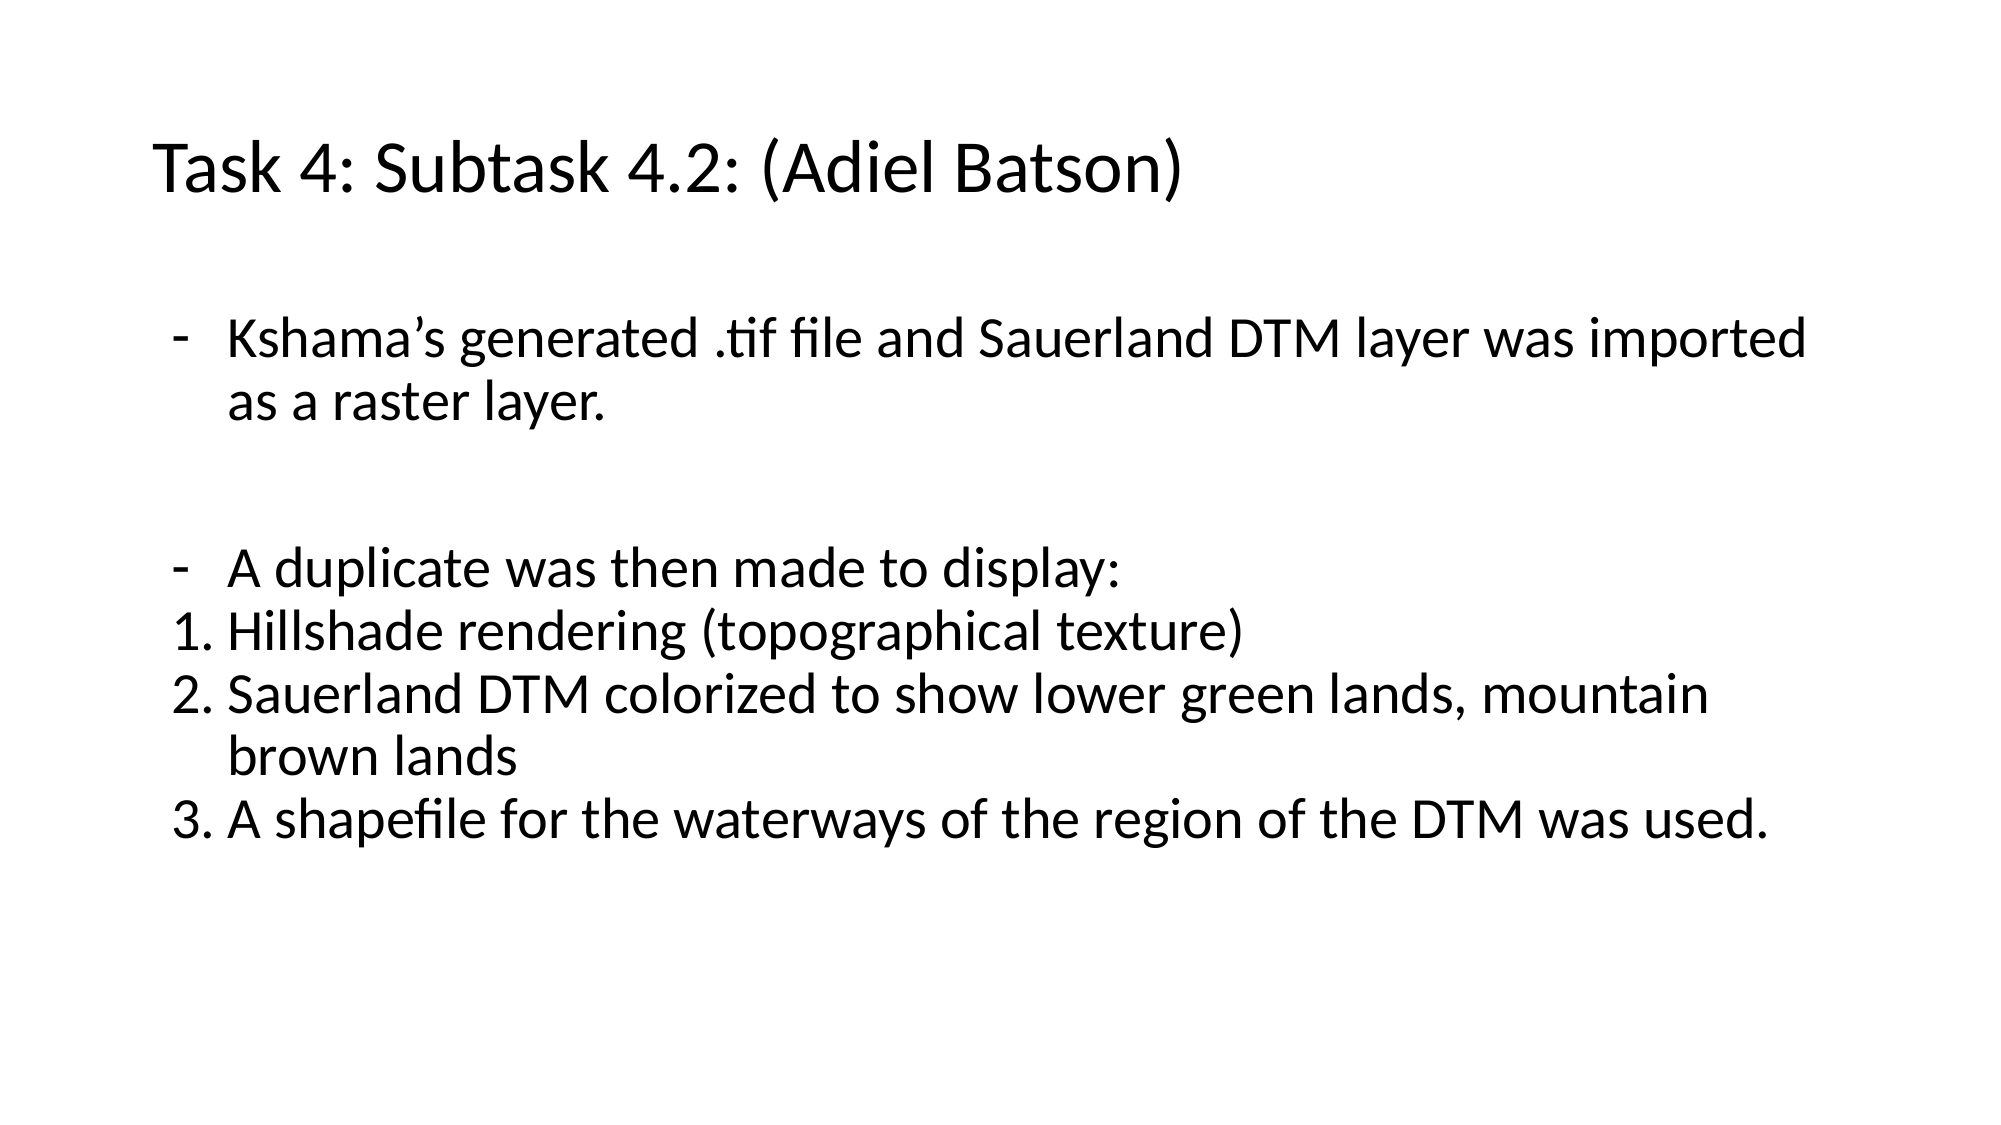

# Task 4: Subtask 4.2: (Adiel Batson)
Kshama’s generated .tif file and Sauerland DTM layer was imported as a raster layer.

A duplicate was then made to display:
Hillshade rendering (topographical texture)
Sauerland DTM colorized to show lower green lands, mountain brown lands
A shapefile for the waterways of the region of the DTM was used.